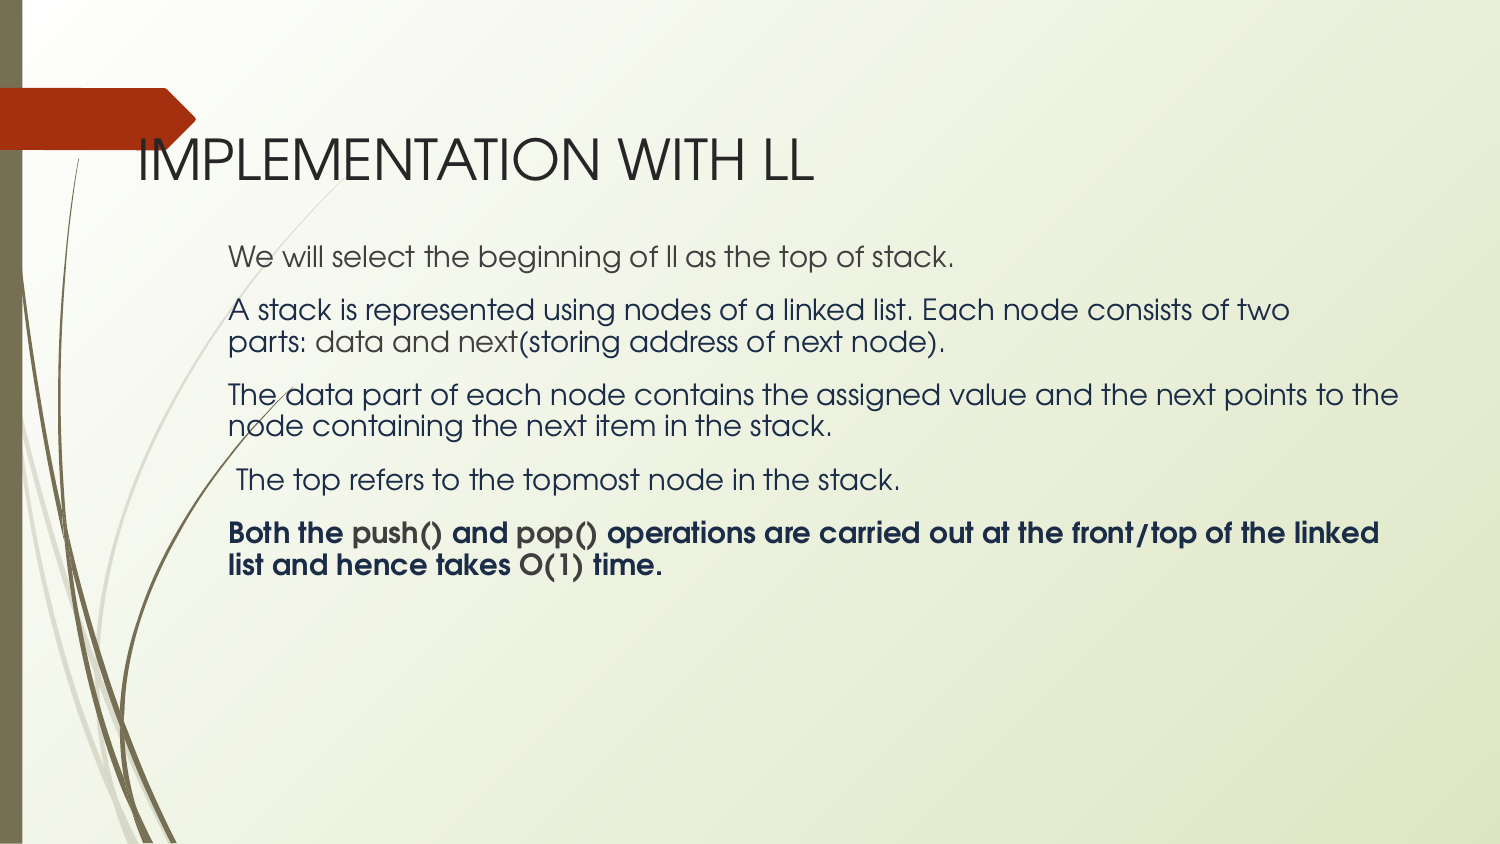

# IMPLEMENTATION WITH LL
We will select the beginning of ll as the top of stack.
A stack is represented using nodes of a linked list. Each node consists of two parts: data and next(storing address of next node).
The data part of each node contains the assigned value and the next points to the node containing the next item in the stack.
 The top refers to the topmost node in the stack.
Both the push() and pop() operations are carried out at the front/top of the linked list and hence takes O(1) time.